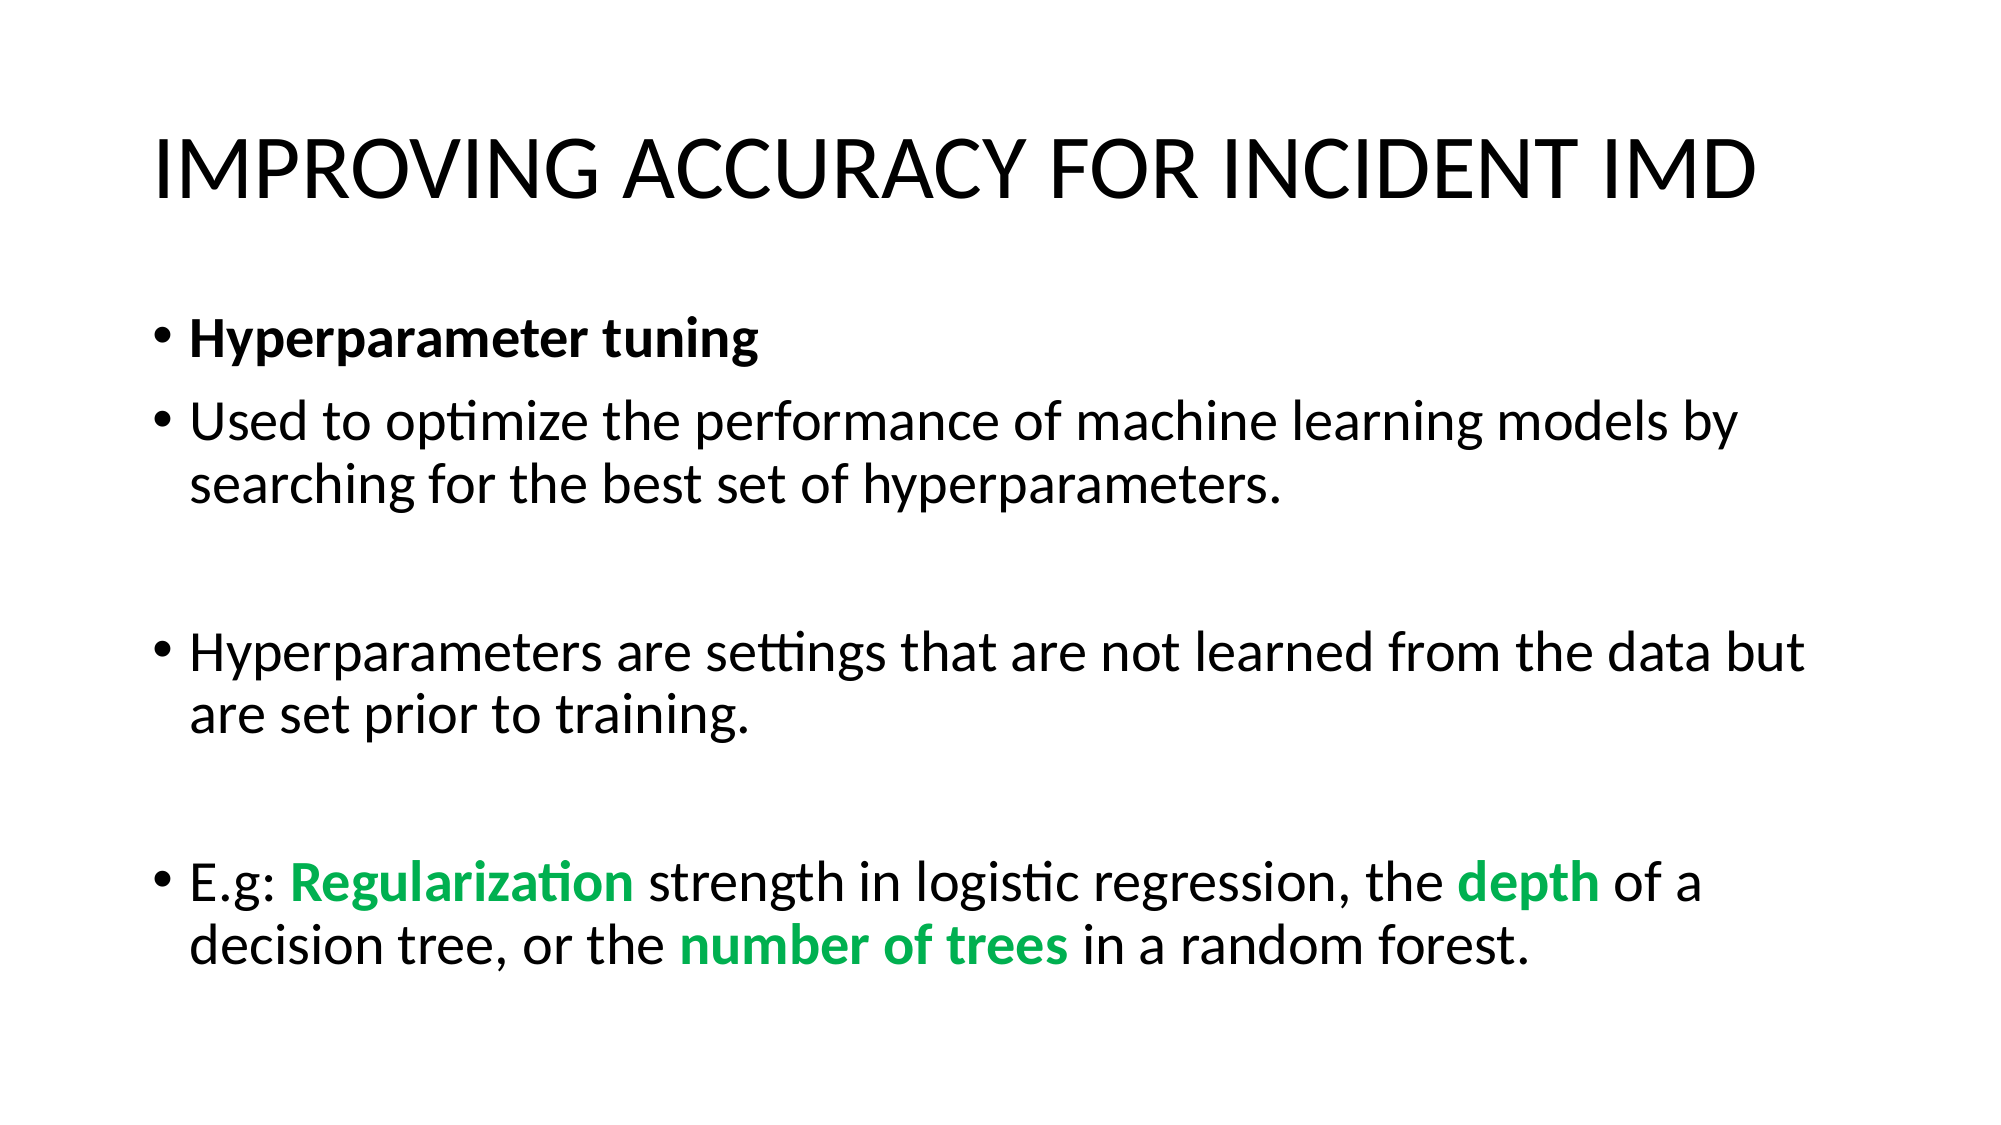

# IMPROVING ACCURACY FOR INCIDENT IMD
Hyperparameter tuning
Used to optimize the performance of machine learning models by searching for the best set of hyperparameters.

Hyperparameters are settings that are not learned from the data but are set prior to training.

E.g: Regularization strength in logistic regression, the depth of a decision tree, or the number of trees in a random forest.